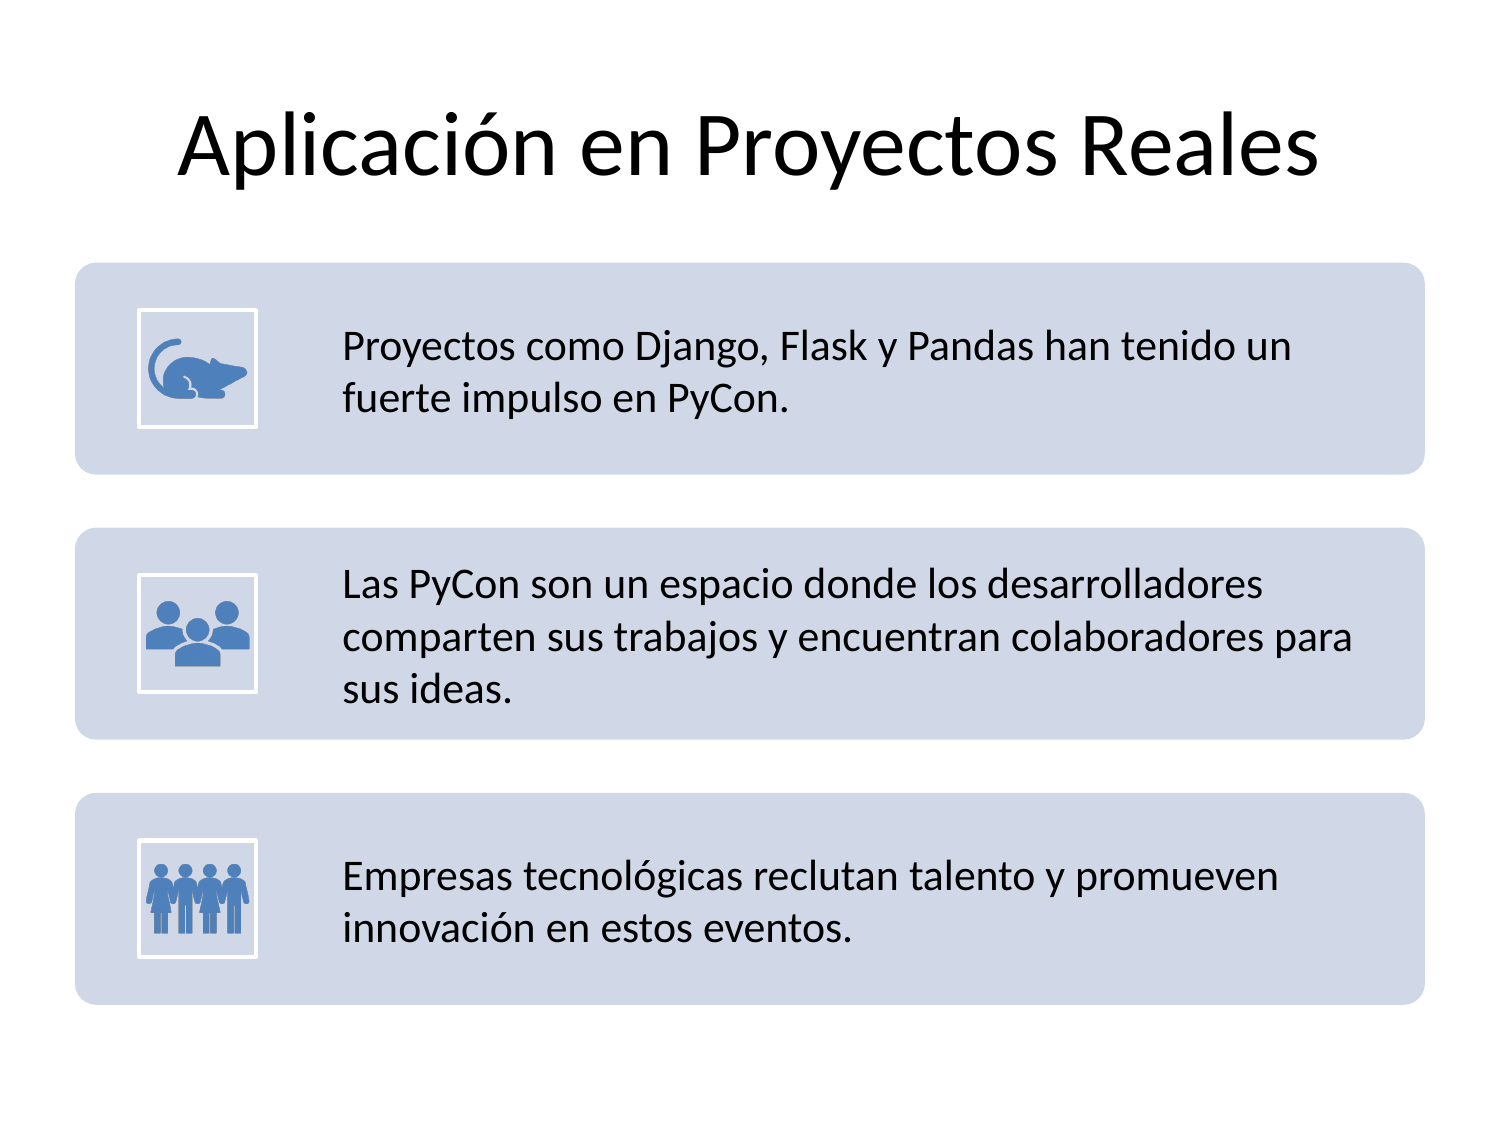

# Aplicación en Proyectos Reales
Proyectos como Django, Flask y Pandas han tenido un fuerte impulso en PyCon.
Las PyCon son un espacio donde los desarrolladores comparten sus trabajos y encuentran colaboradores para sus ideas.
Empresas tecnológicas reclutan talento y promueven innovación en estos eventos.